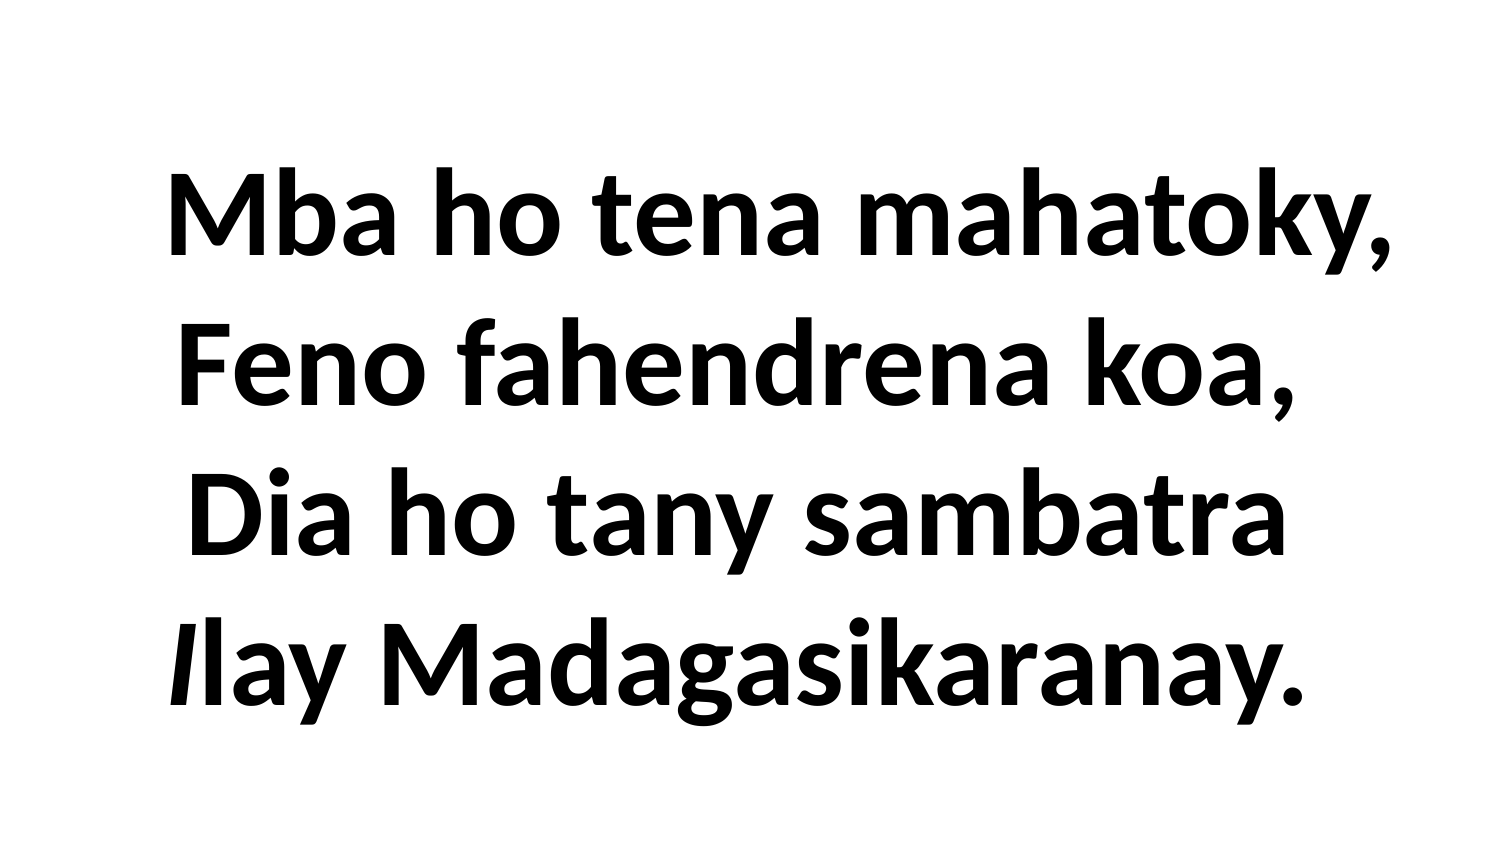

# Mba ho tena mahatoky, Feno fahendrena koa, Dia ho tany sambatra Ilay Madagasikaranay.